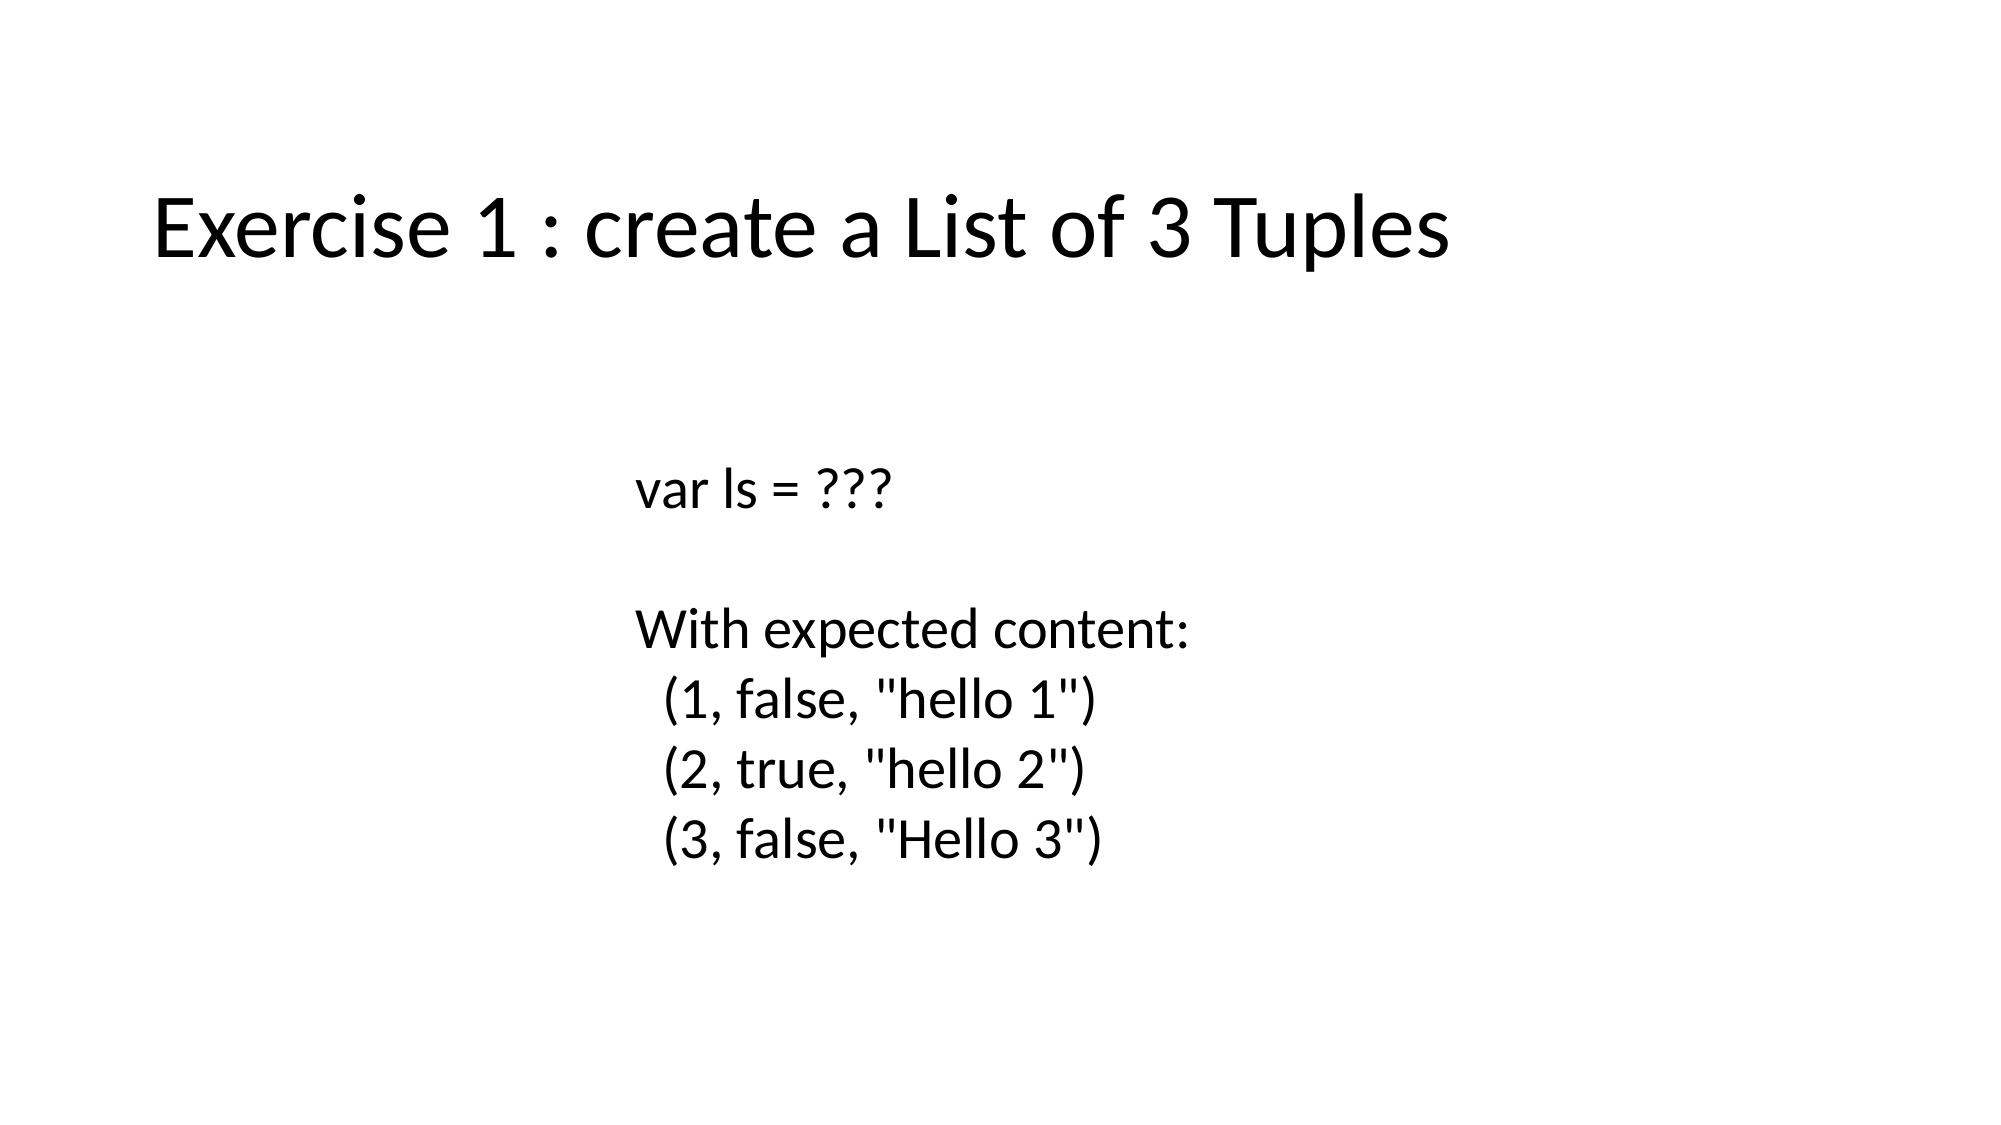

# Exercise 1 : create a List of 3 Tuples
var ls = ???
With expected content:
  (1, false, "hello 1")
  (2, true, "hello 2")
  (3, false, "Hello 3")